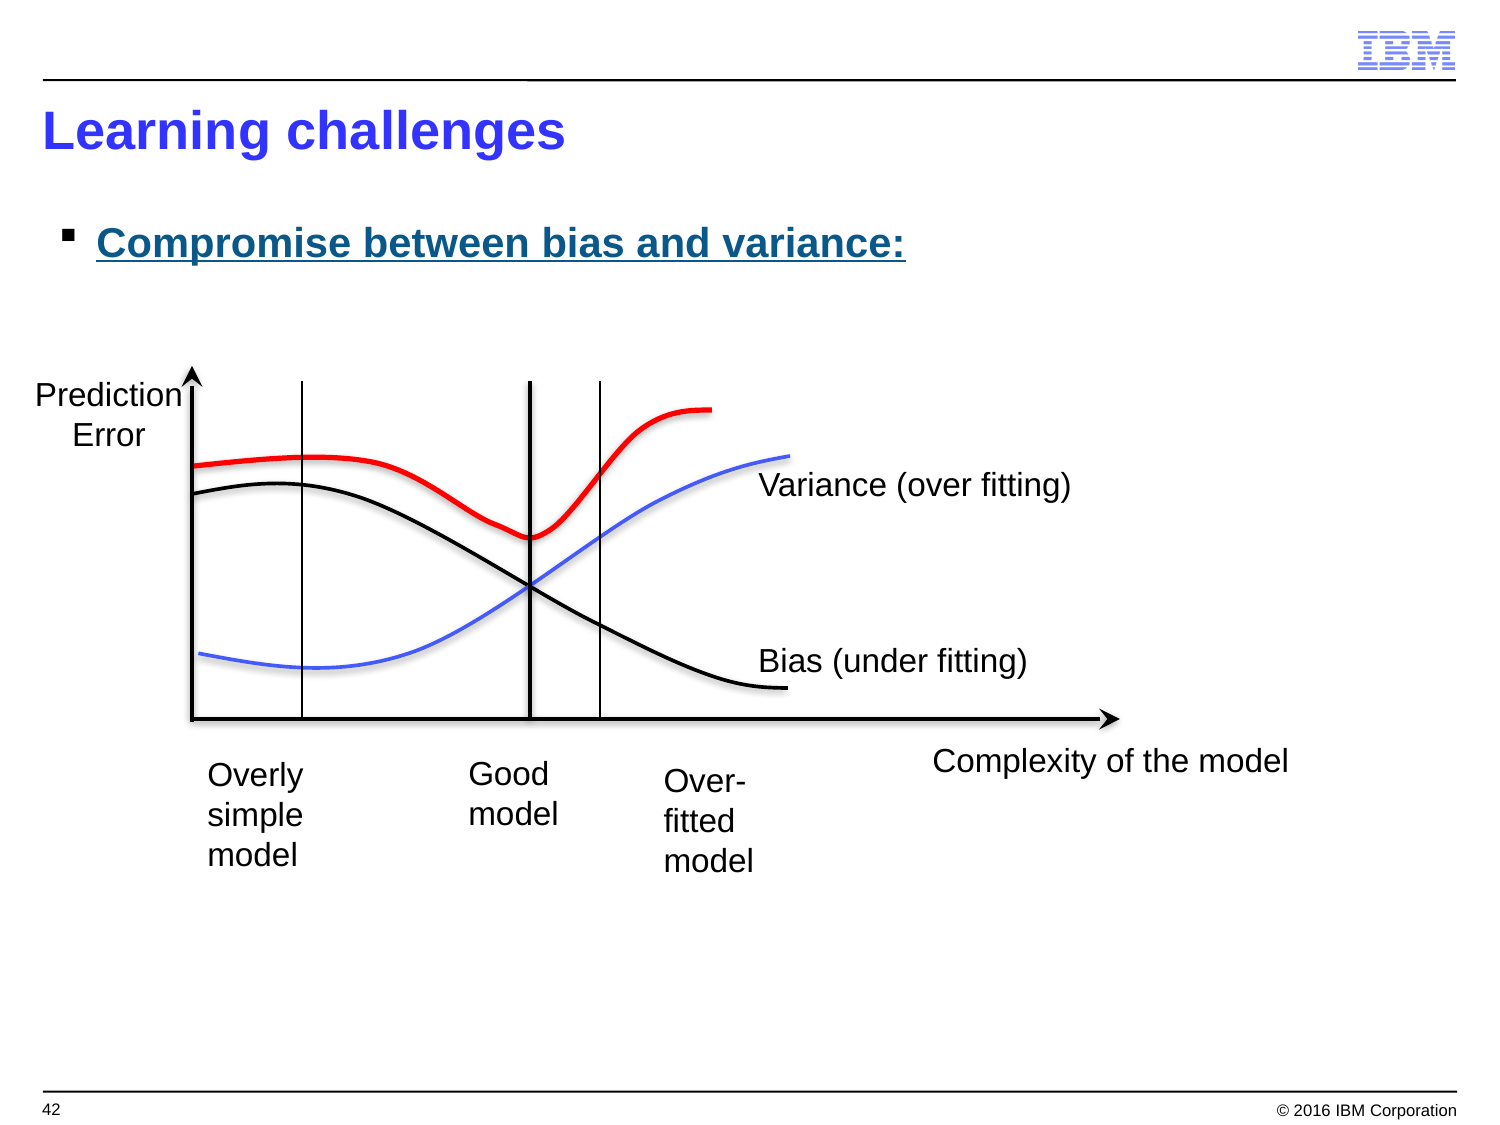

# Learning challenges
Compromise between bias and variance:

Prediction
Error

Variance (over fitting)

Bias (under fitting)
Complexity of the model
Good
model
Overly
simple
model
Over-
fitted
model